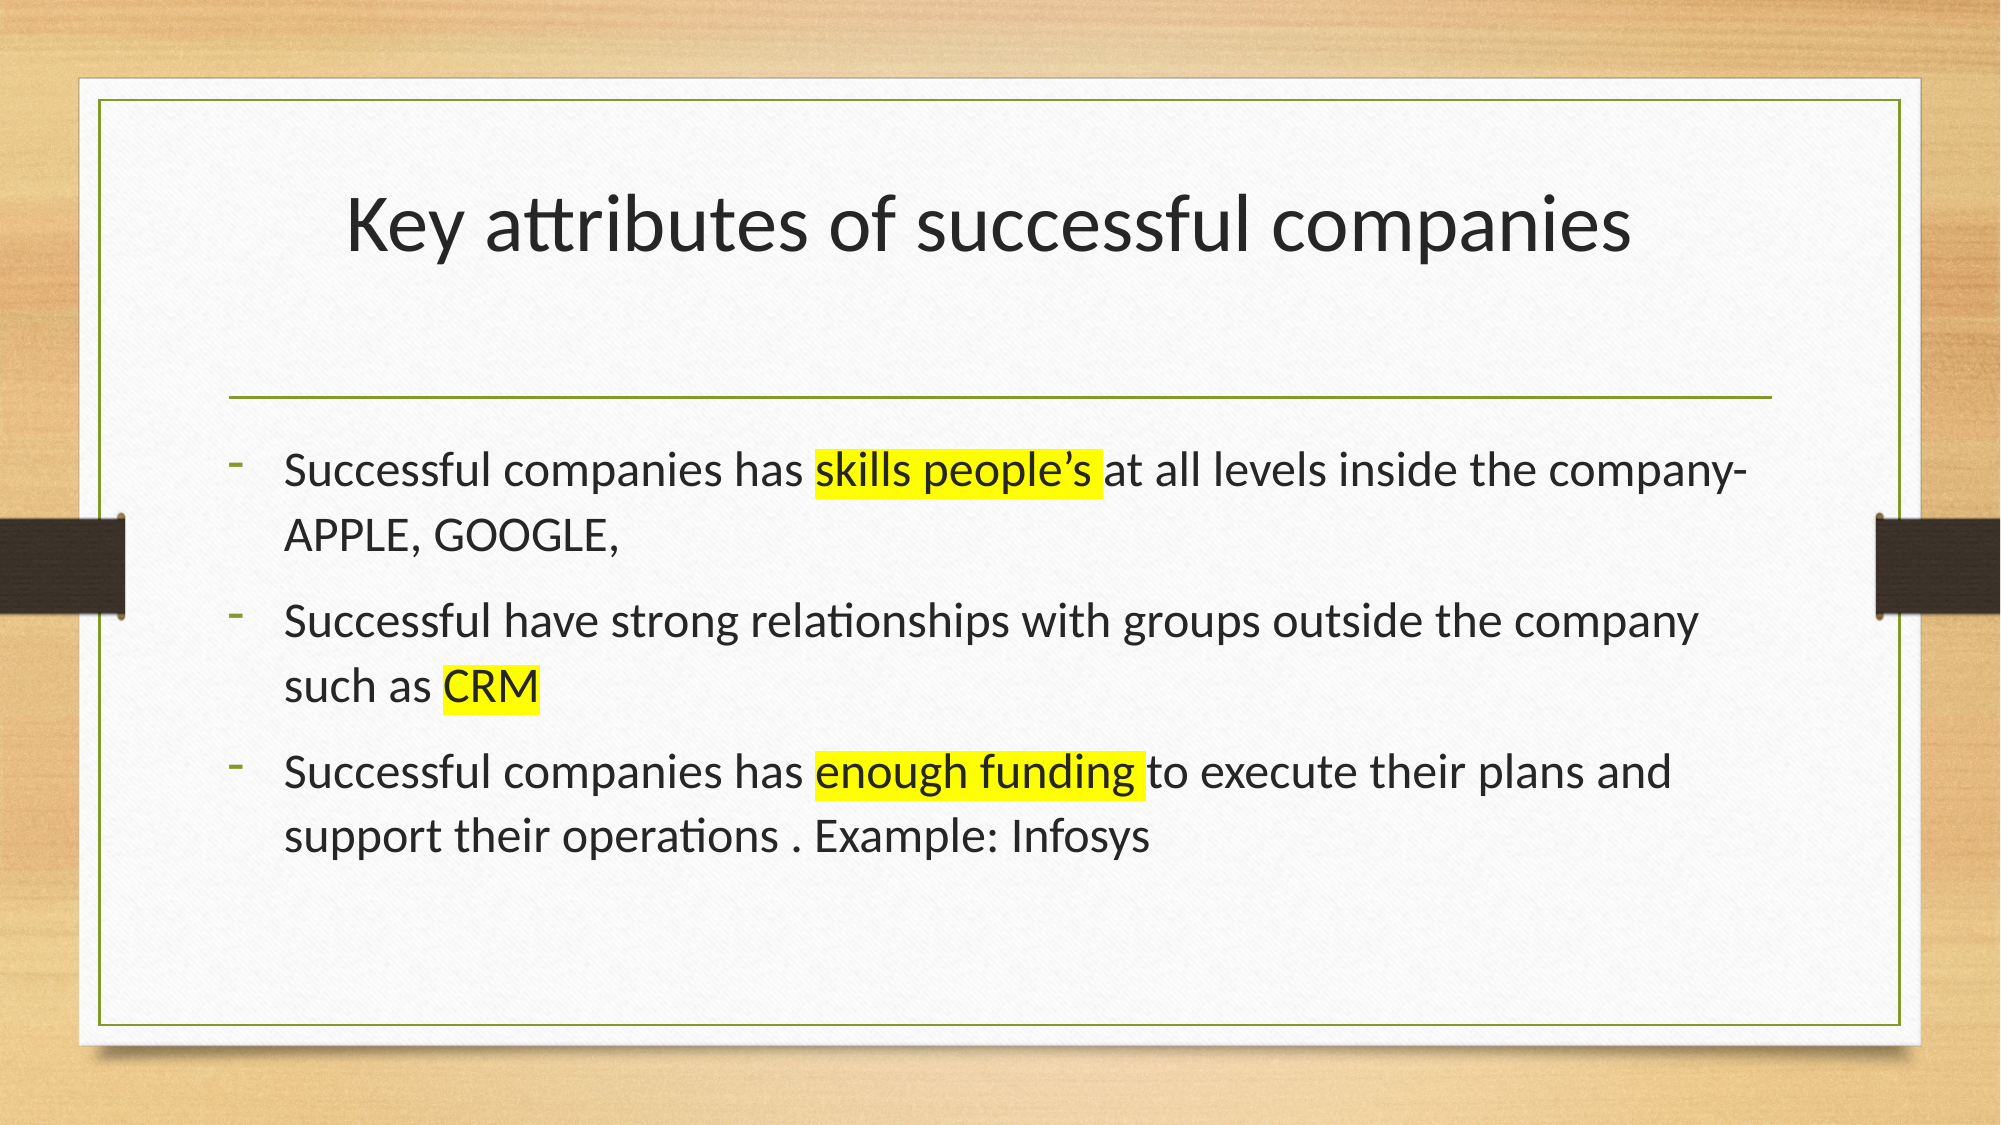

# Key attributes of successful companies
Successful companies has skills people’s at all levels inside the company- APPLE, GOOGLE,
Successful have strong relationships with groups outside the company such as CRM
Successful companies has enough funding to execute their plans and support their operations . Example: Infosys